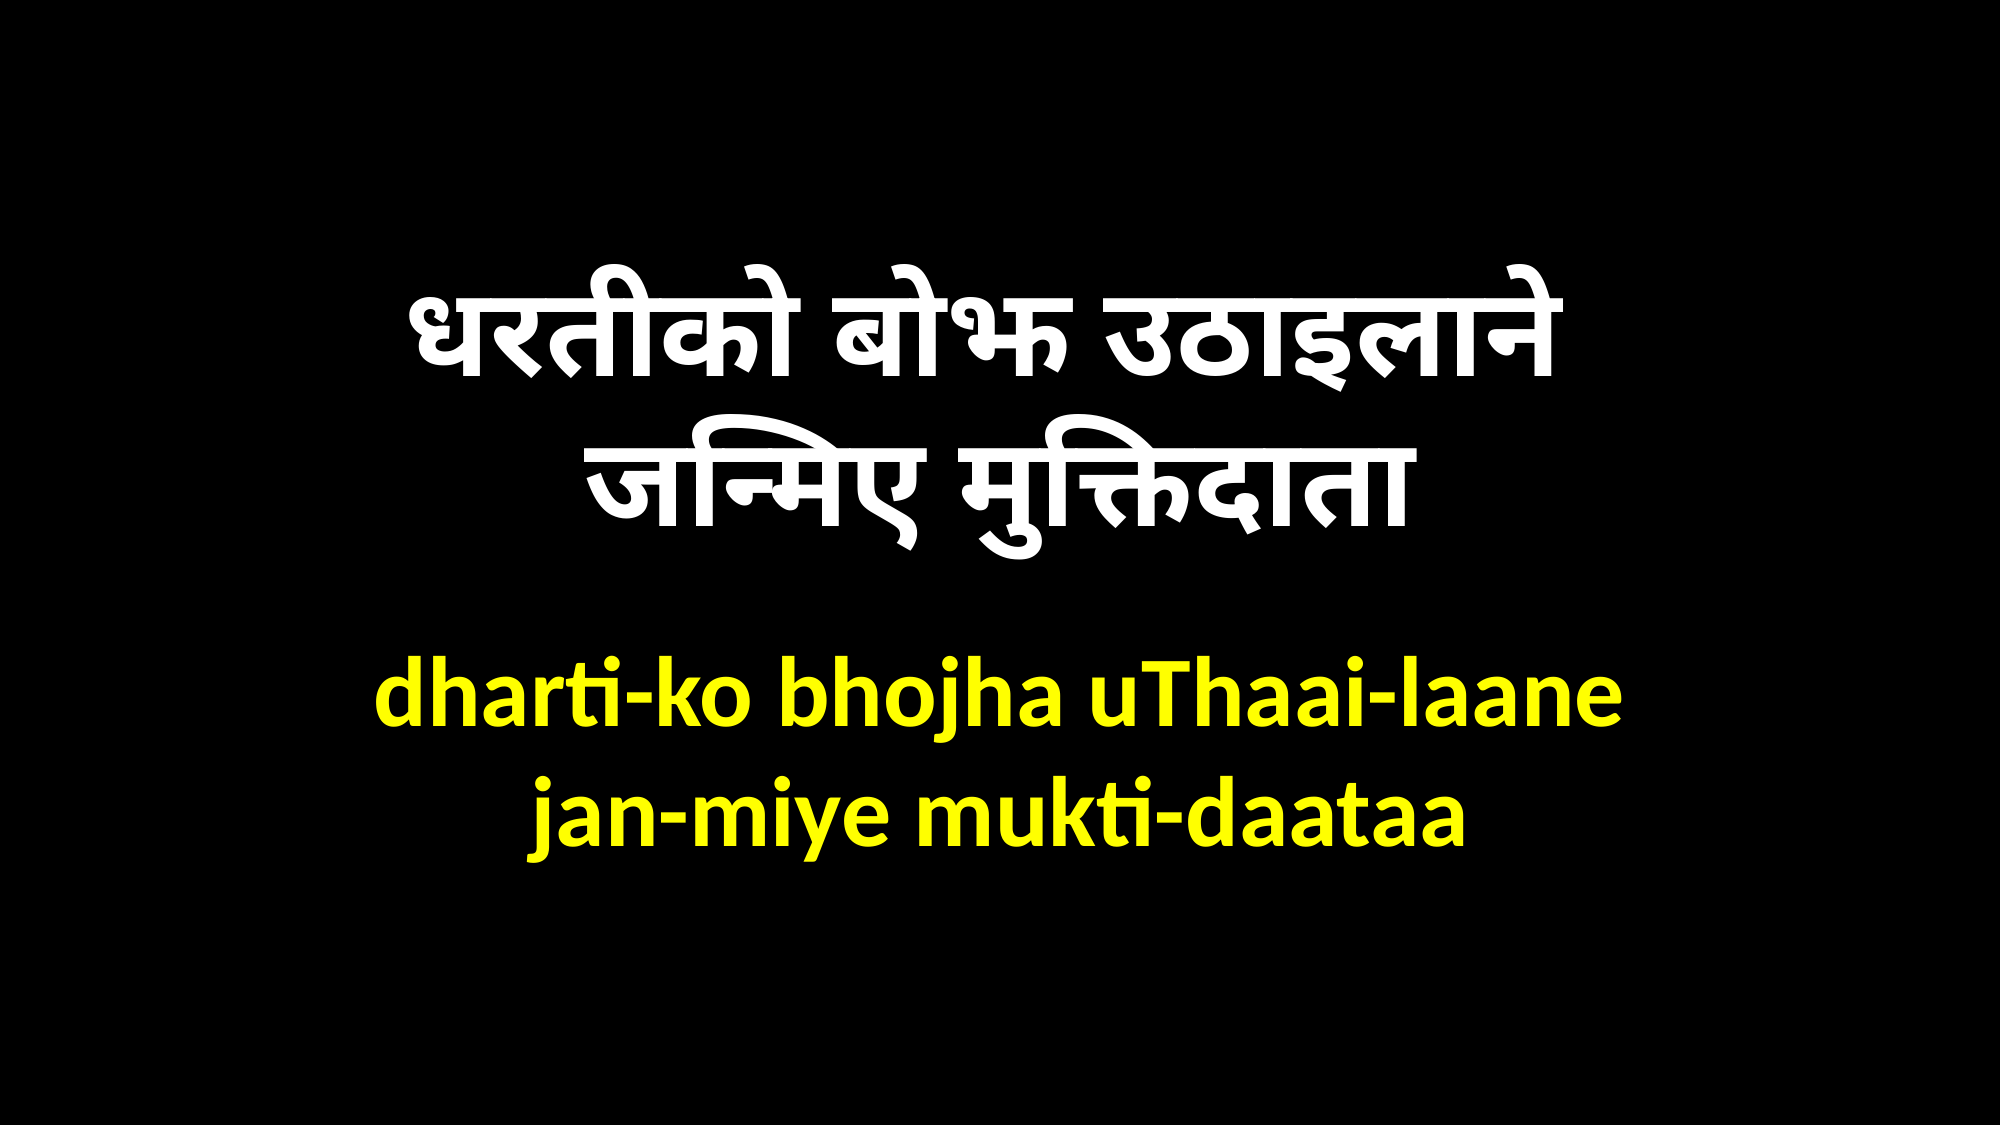

धरतीको बोझ उठाइलाने
जन्मिए मुक्तिदाता

dharti-ko bhojha uThaai-laane
jan-miye mukti-daataa